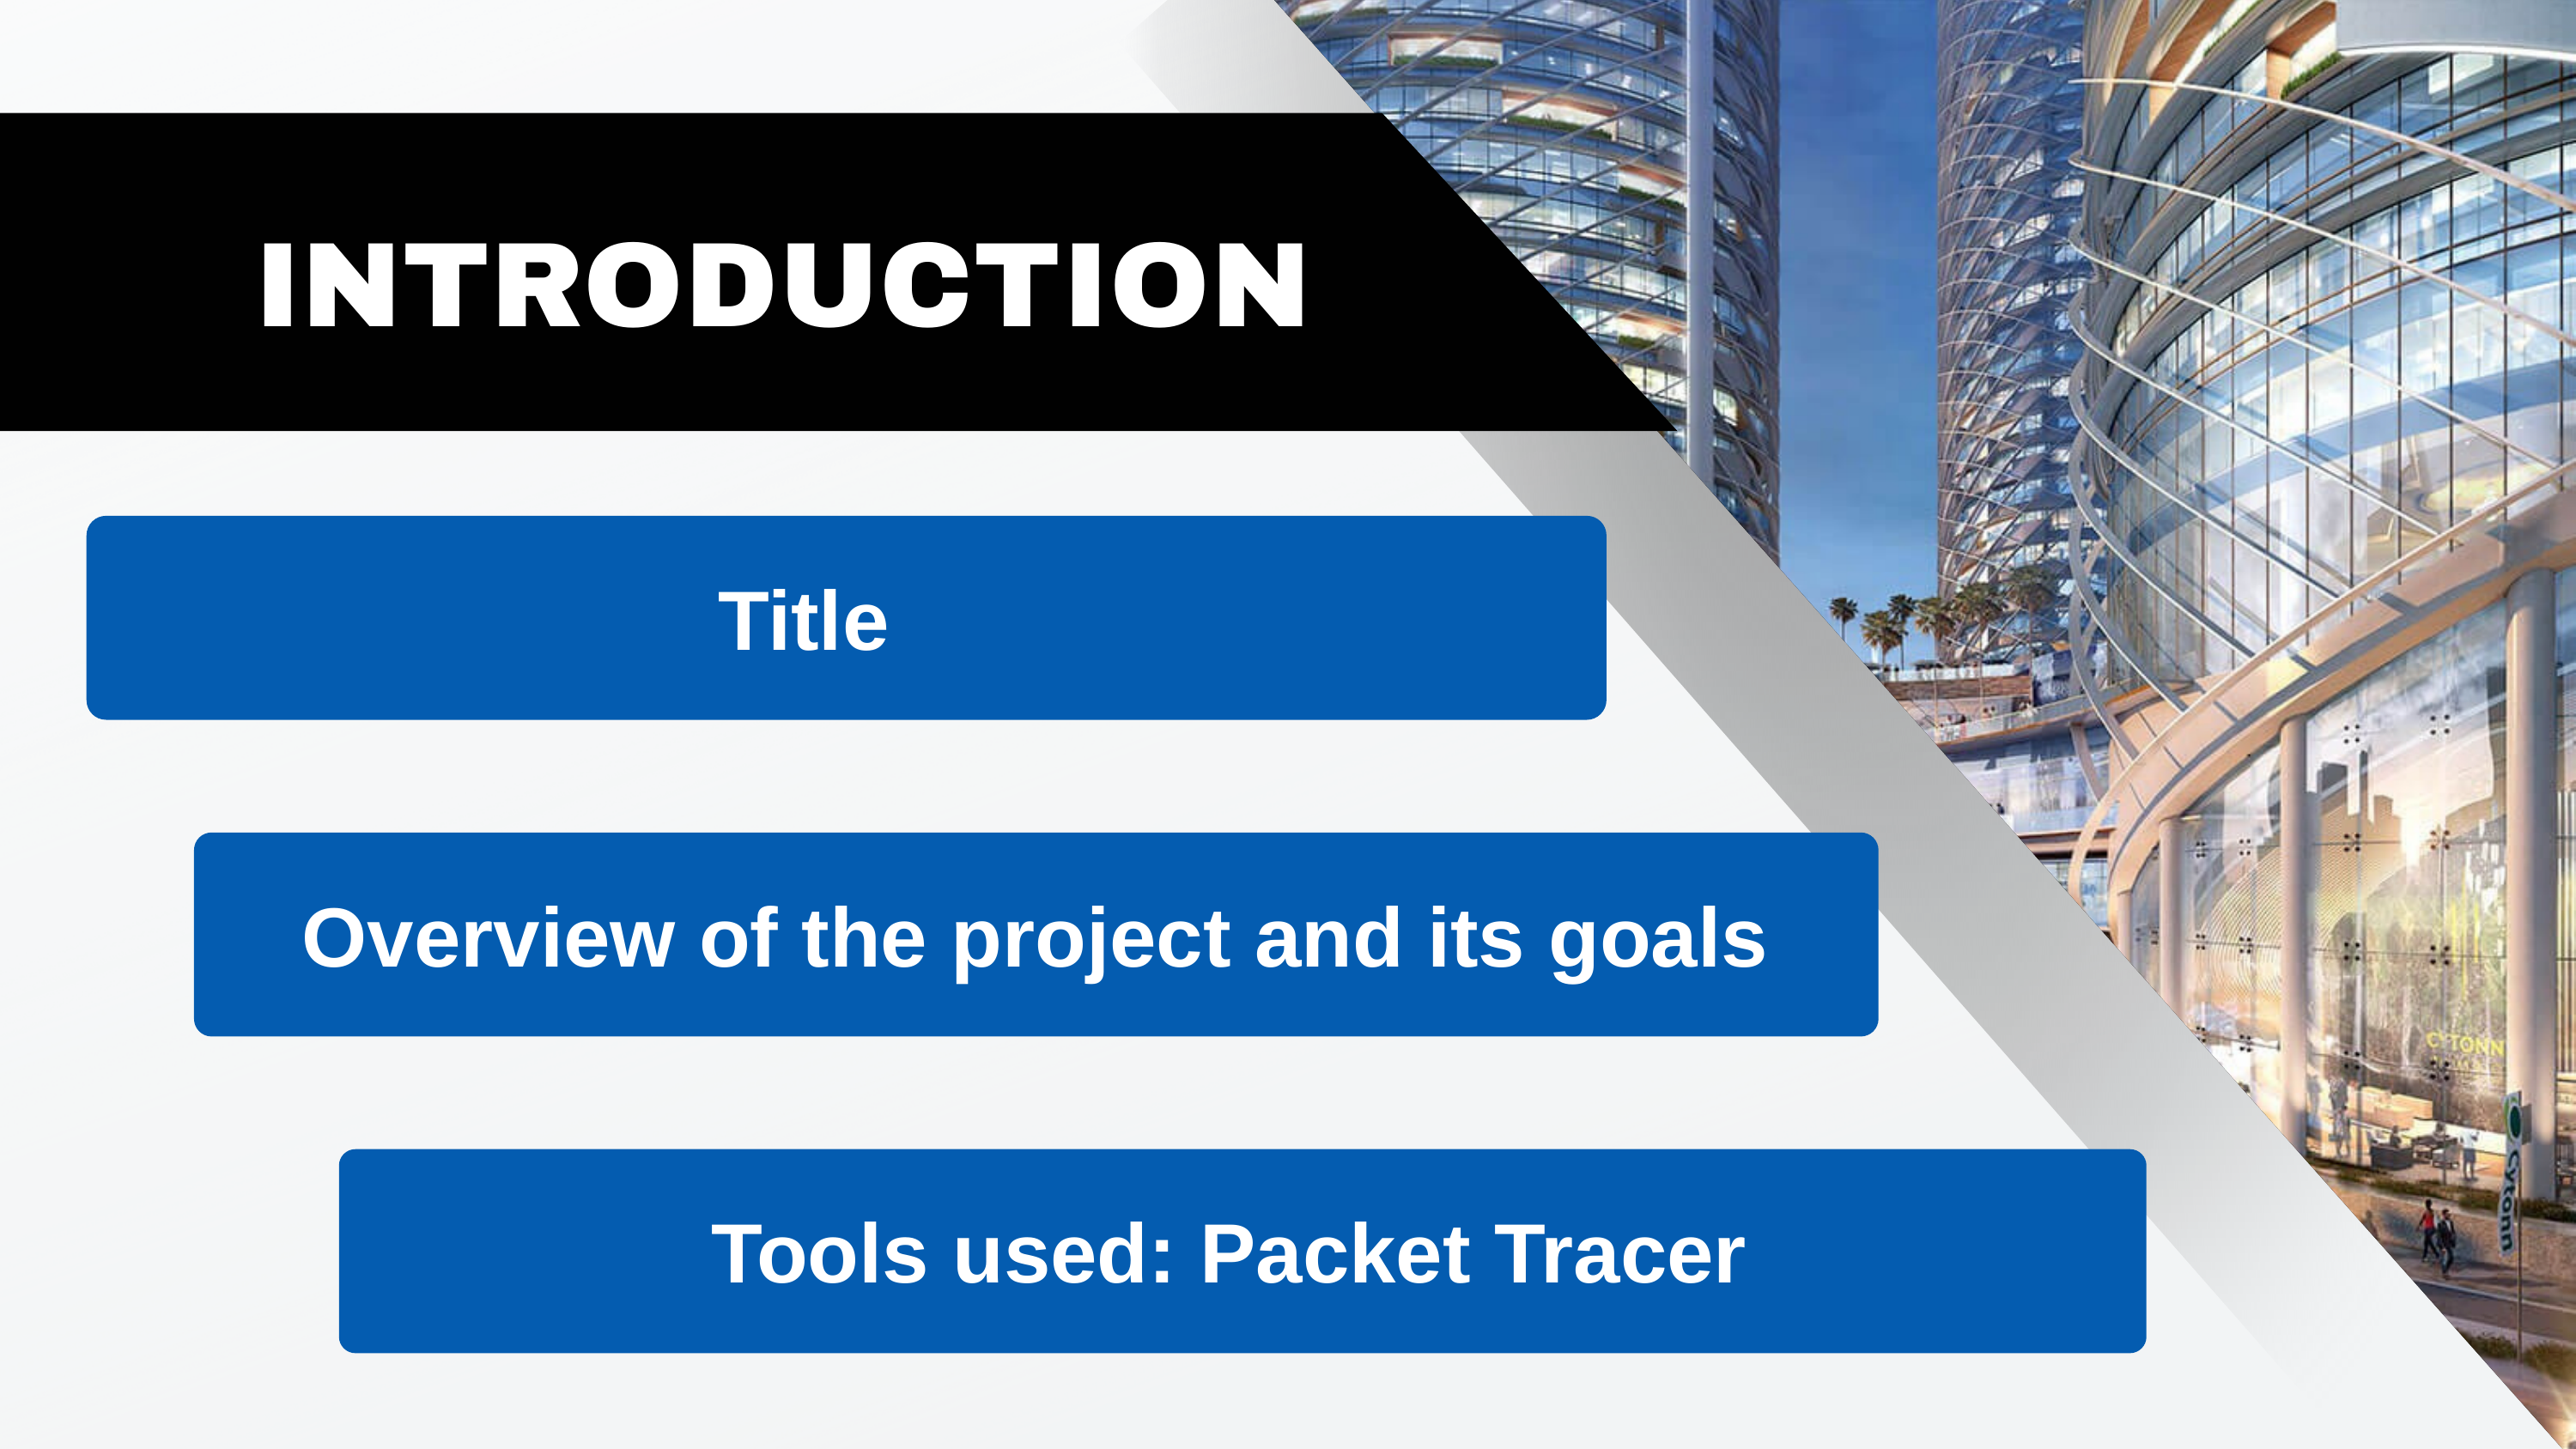

INTRODUCTION

Title

Overview of the project and its goals

Tools used: Packet Tracer